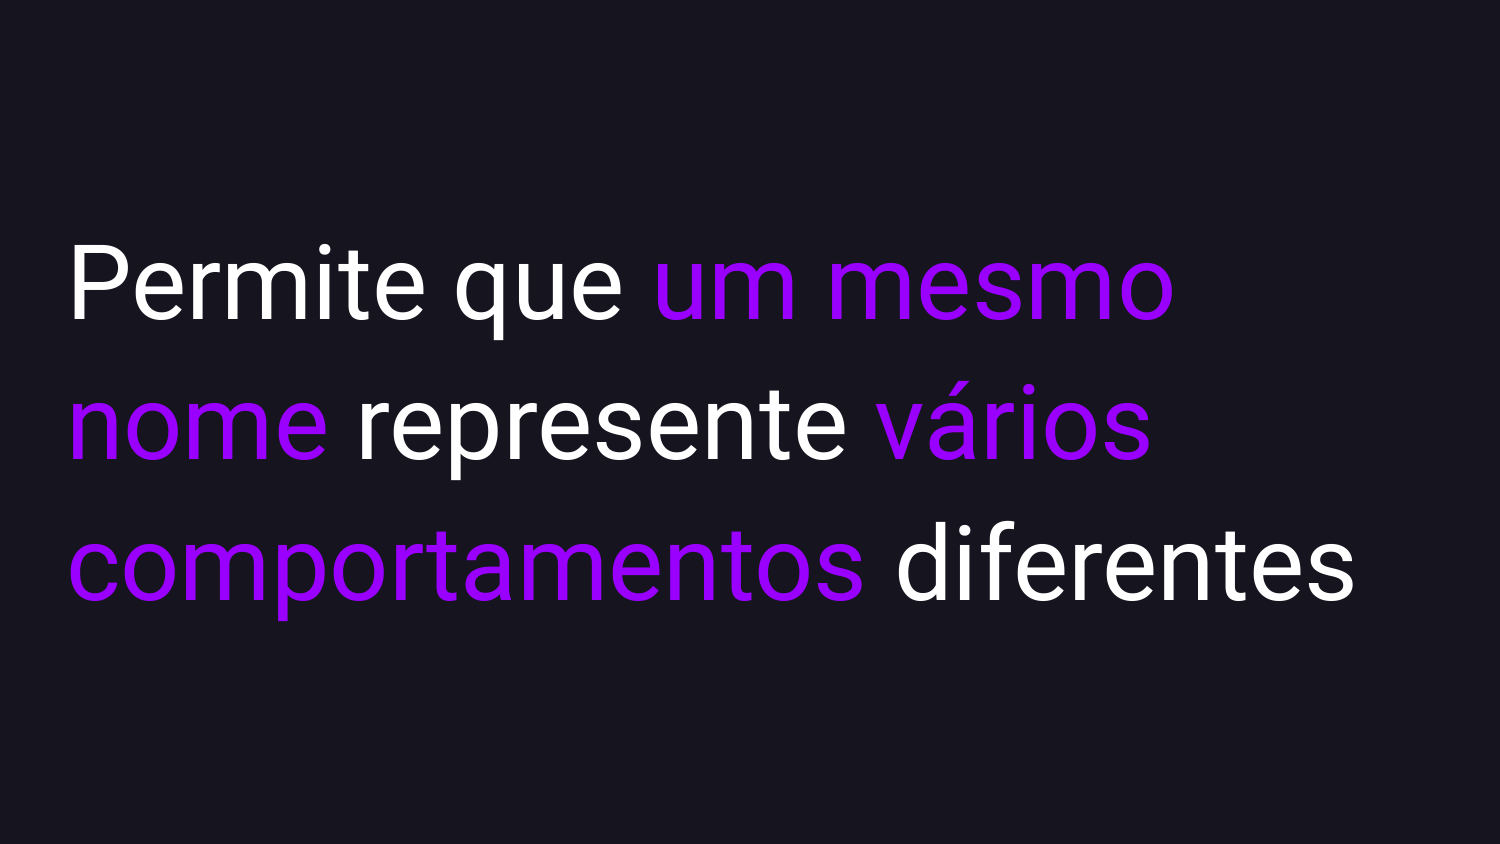

Permite que um mesmo nome represente vários comportamentos diferentes